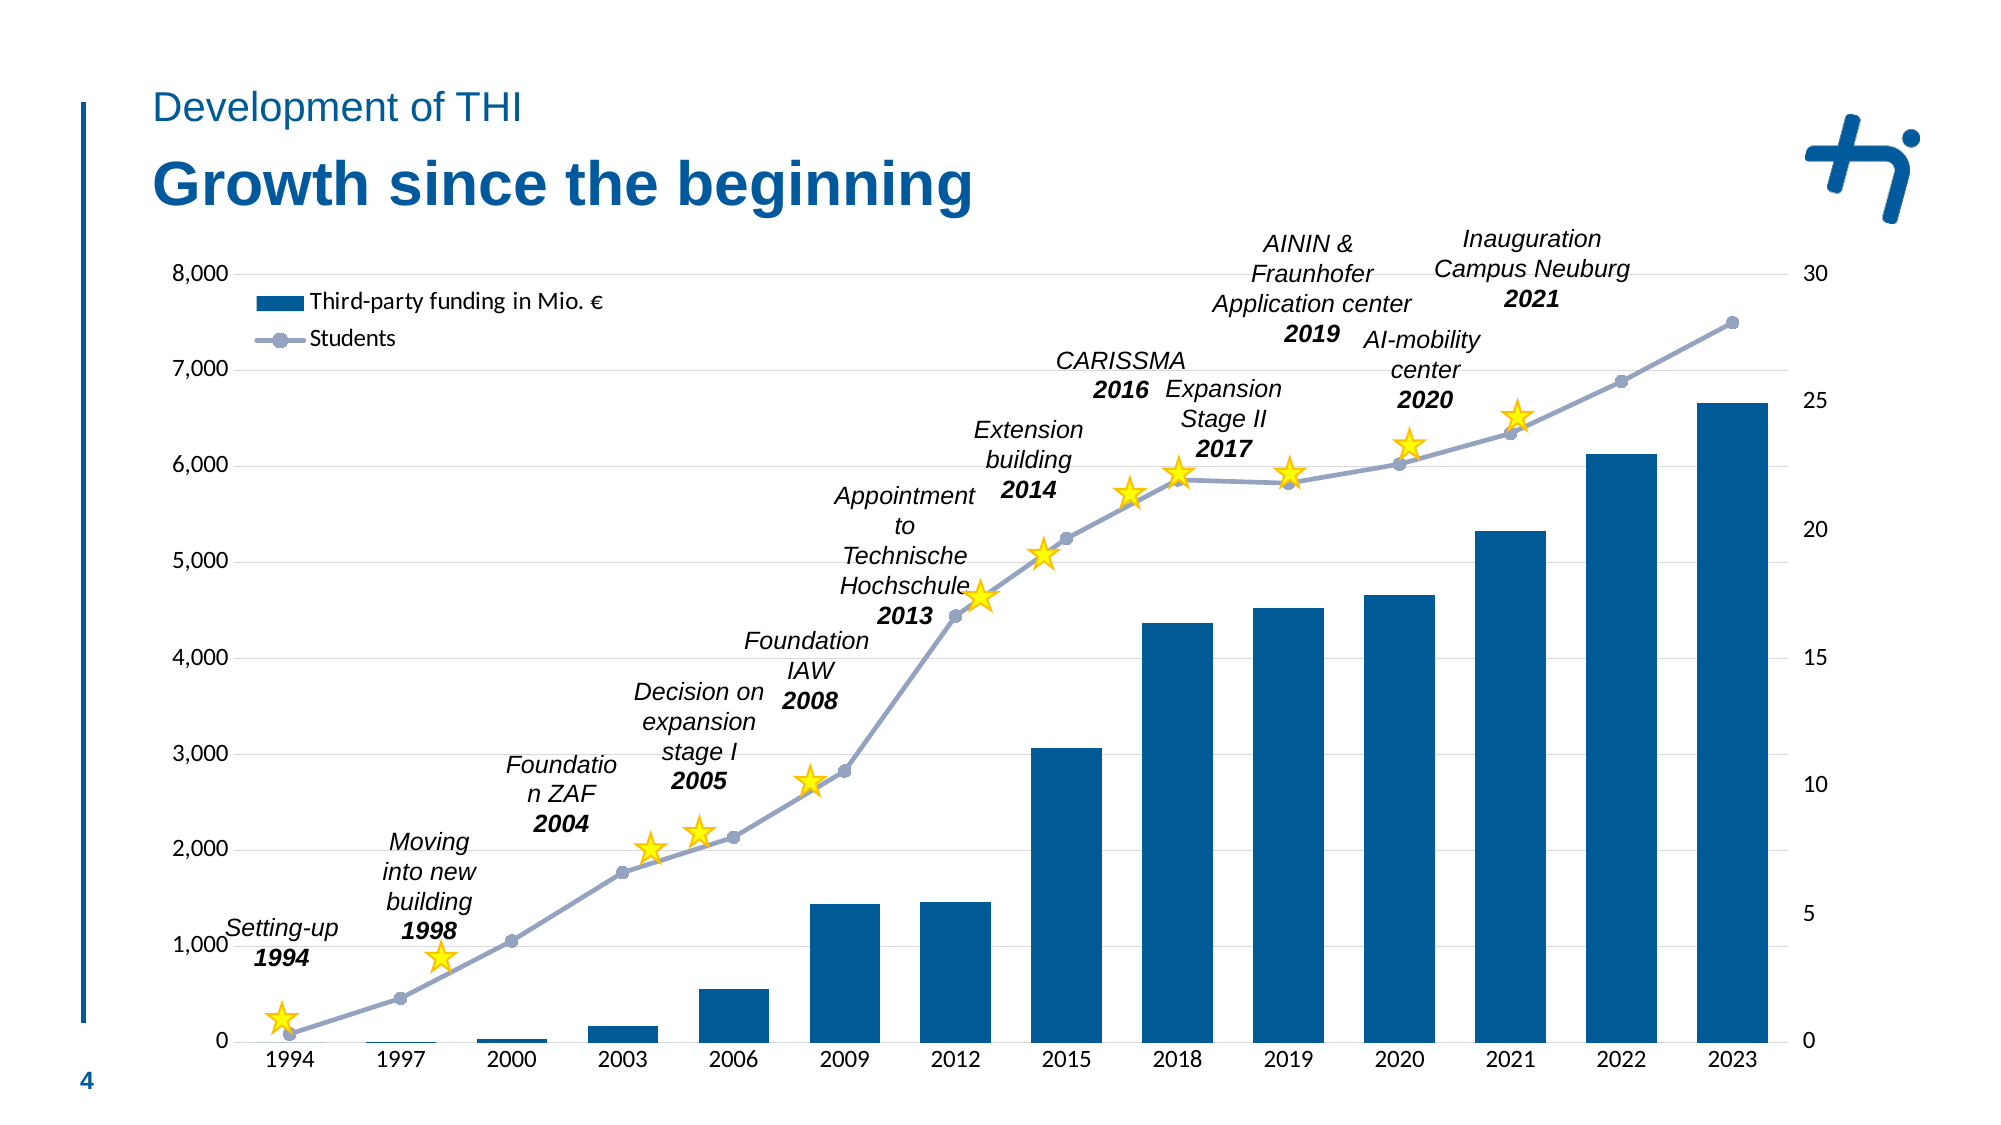

Development of THI
# Growth since the beginning
Inauguration Campus Neuburg
2021

AININ &
Fraunhofer Application center
2019

### Chart

| Category | Third-party funding in Mio. € | Students |
|---|---|---|
| 1994 | 0.0 | 90.0 |
| 1997 | 0.01 | 462.0 |
| 2000 | 0.13 | 1059.0 |
| 2003 | 0.65 | 1772.0 |
| 2006 | 2.09 | 2139.0 |
| 2009 | 5.42 | 2829.0 |
| 2012 | 5.5 | 4445.0 |
| 2015 | 11.5 | 5252.0 |
| 2018 | 16.4 | 5863.0 |
| 2019 | 17.0 | 5828.0 |
| 2020 | 17.5 | 6026.0 |
| 2021 | 20.0 | 6347.0 |
| 2022 | 23.0 | 6887.0 |
| 2023 | 25.0 | 7500.0 |
AI-mobility
center
2020

CARISSMA
2016

Expansion Stage II
2017

Extension building
2014

Appointment to
Technische Hochschule
2013

Foundation
IAW
2008

Decision on expansion stage I
2005

Foundation ZAF
2004

Moving into new building
1998

Setting-up
1994

4